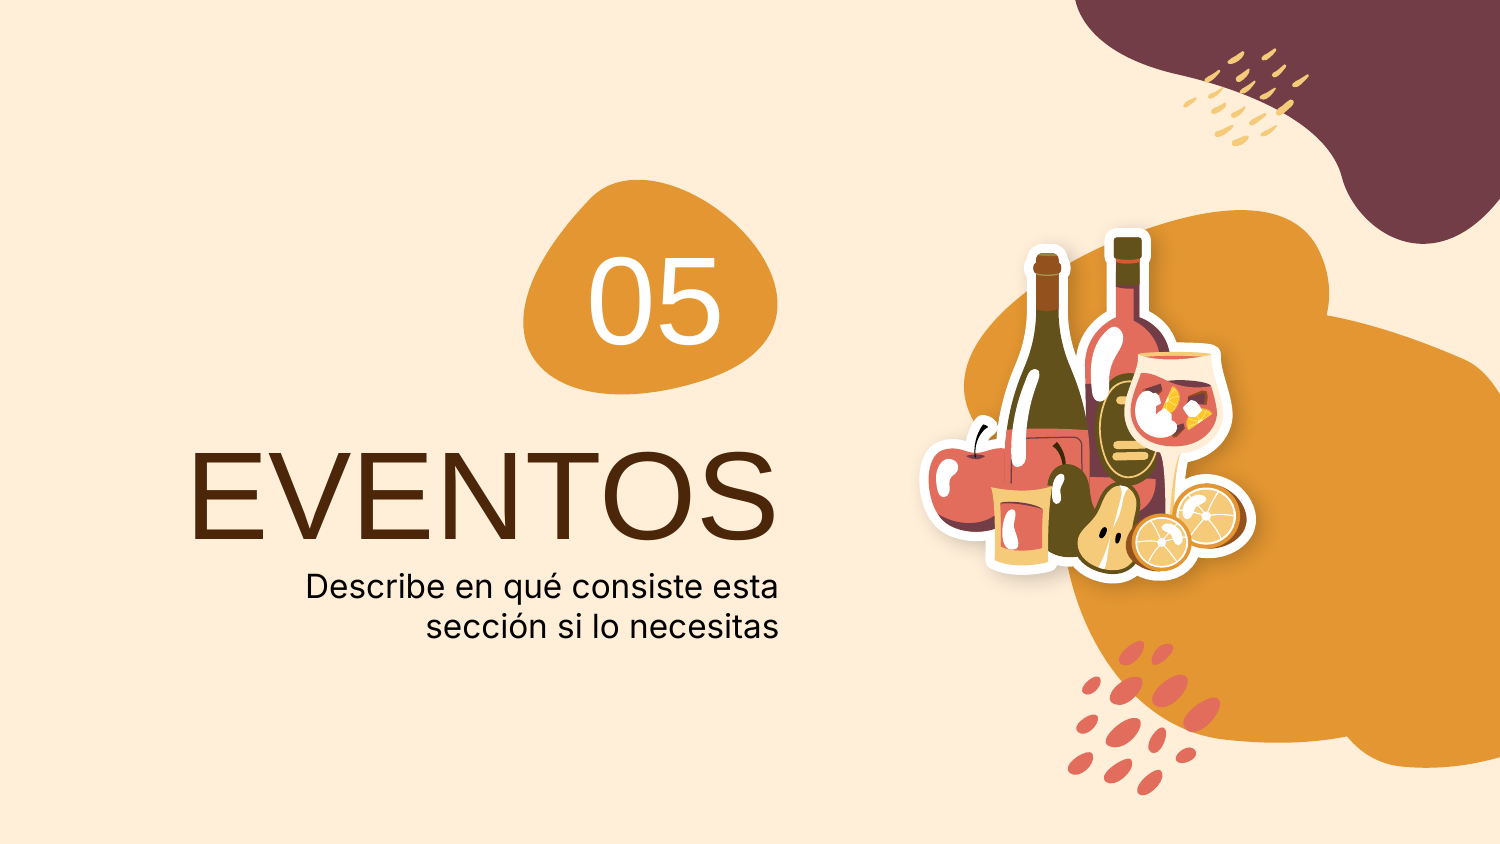

05

# EVENTOS
Describe en qué consiste esta sección si lo necesitas